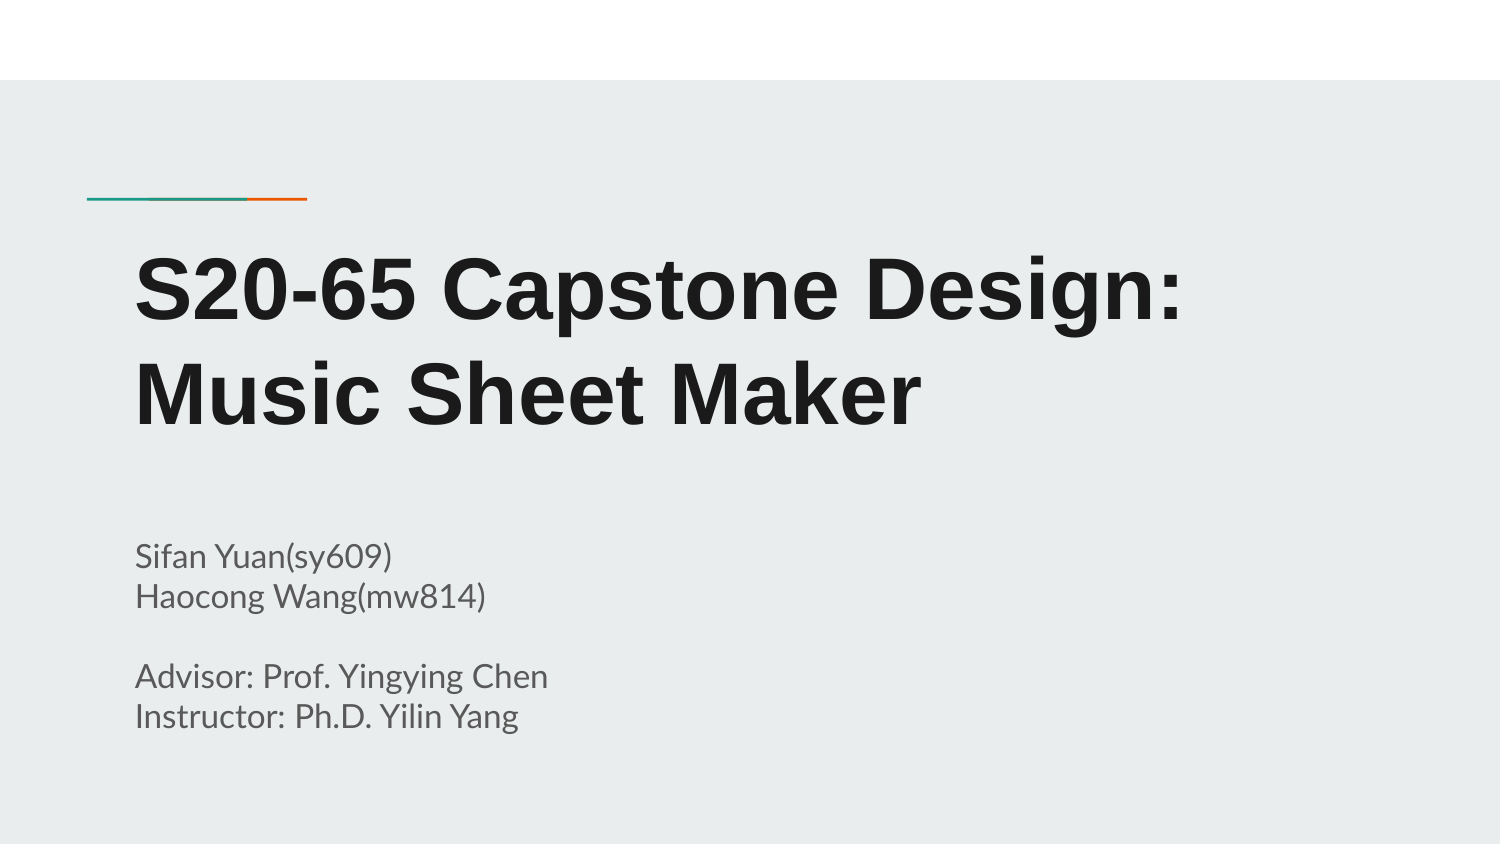

# S20-65 Capstone Design: Music Sheet Maker
Sifan Yuan(sy609)
Haocong Wang(mw814)

Advisor: Prof. Yingying Chen
Instructor: Ph.D. Yilin Yang